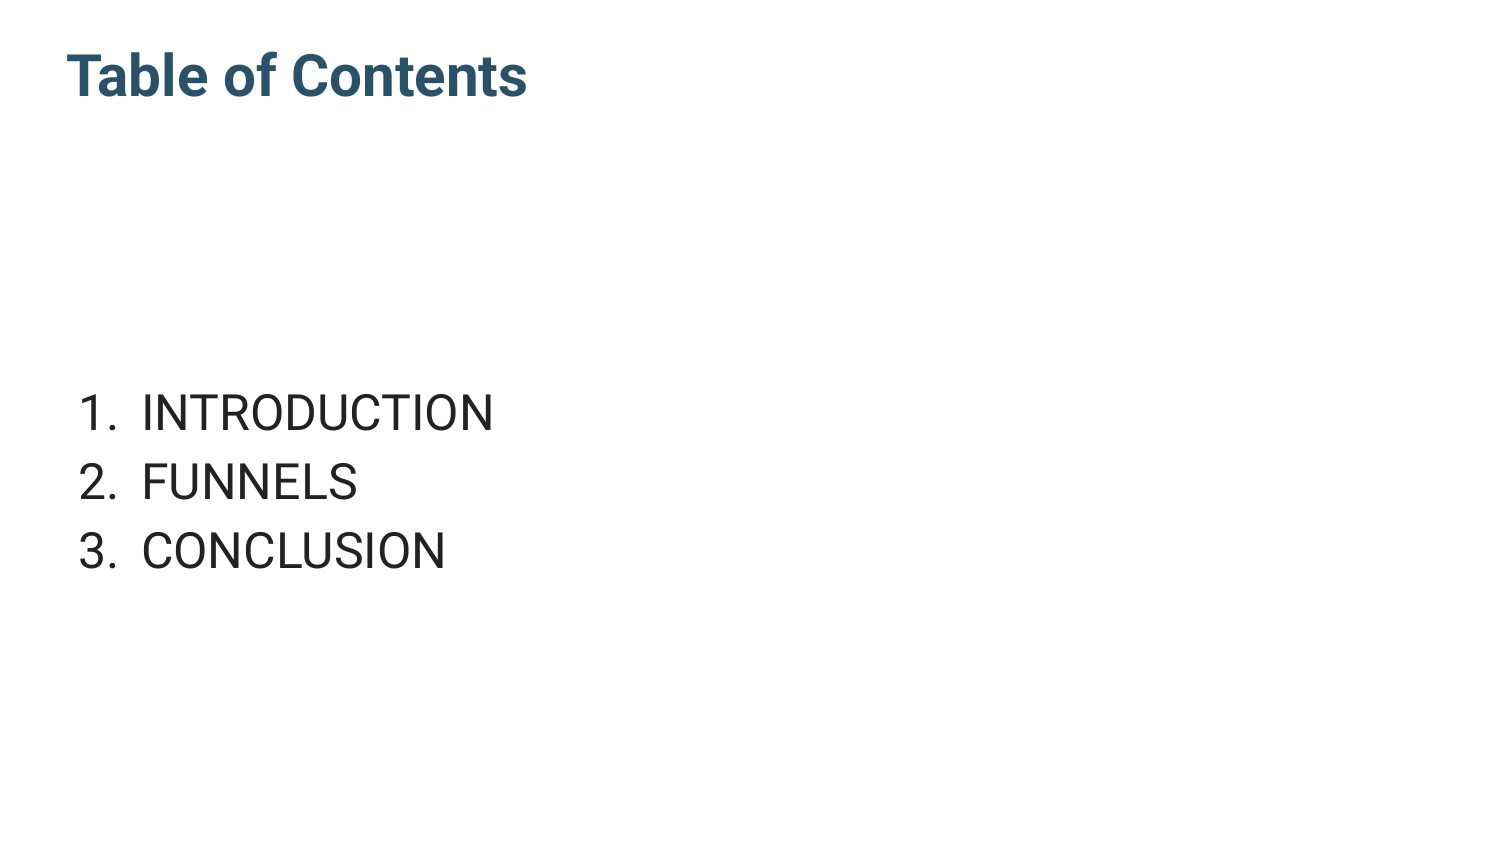

# Table of Contents
INTRODUCTION
FUNNELS
CONCLUSION